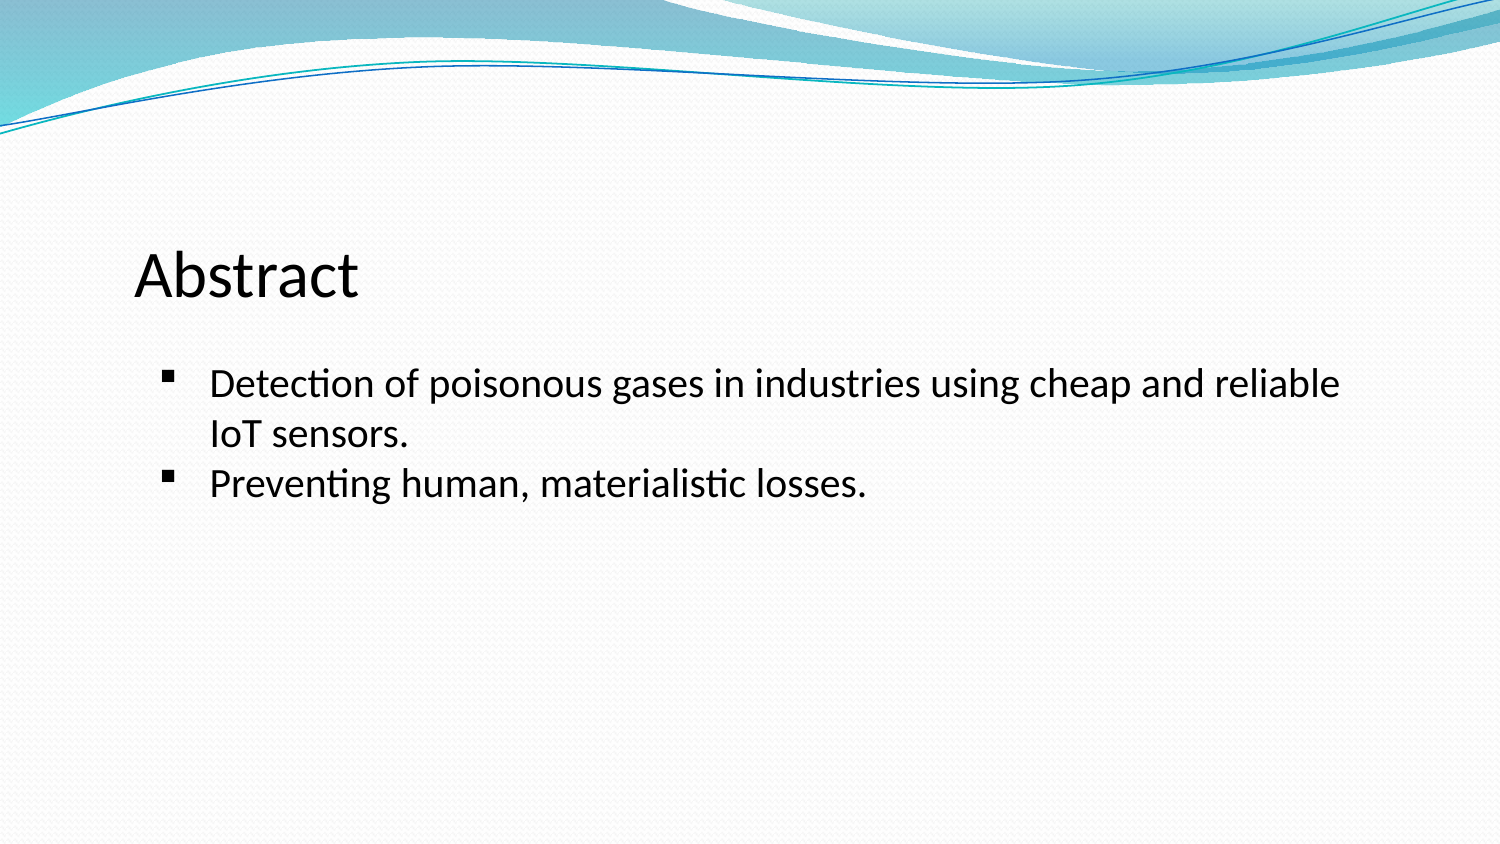

# Abstract
Detection of poisonous gases in industries using cheap and reliable IoT sensors.
Preventing human, materialistic losses.